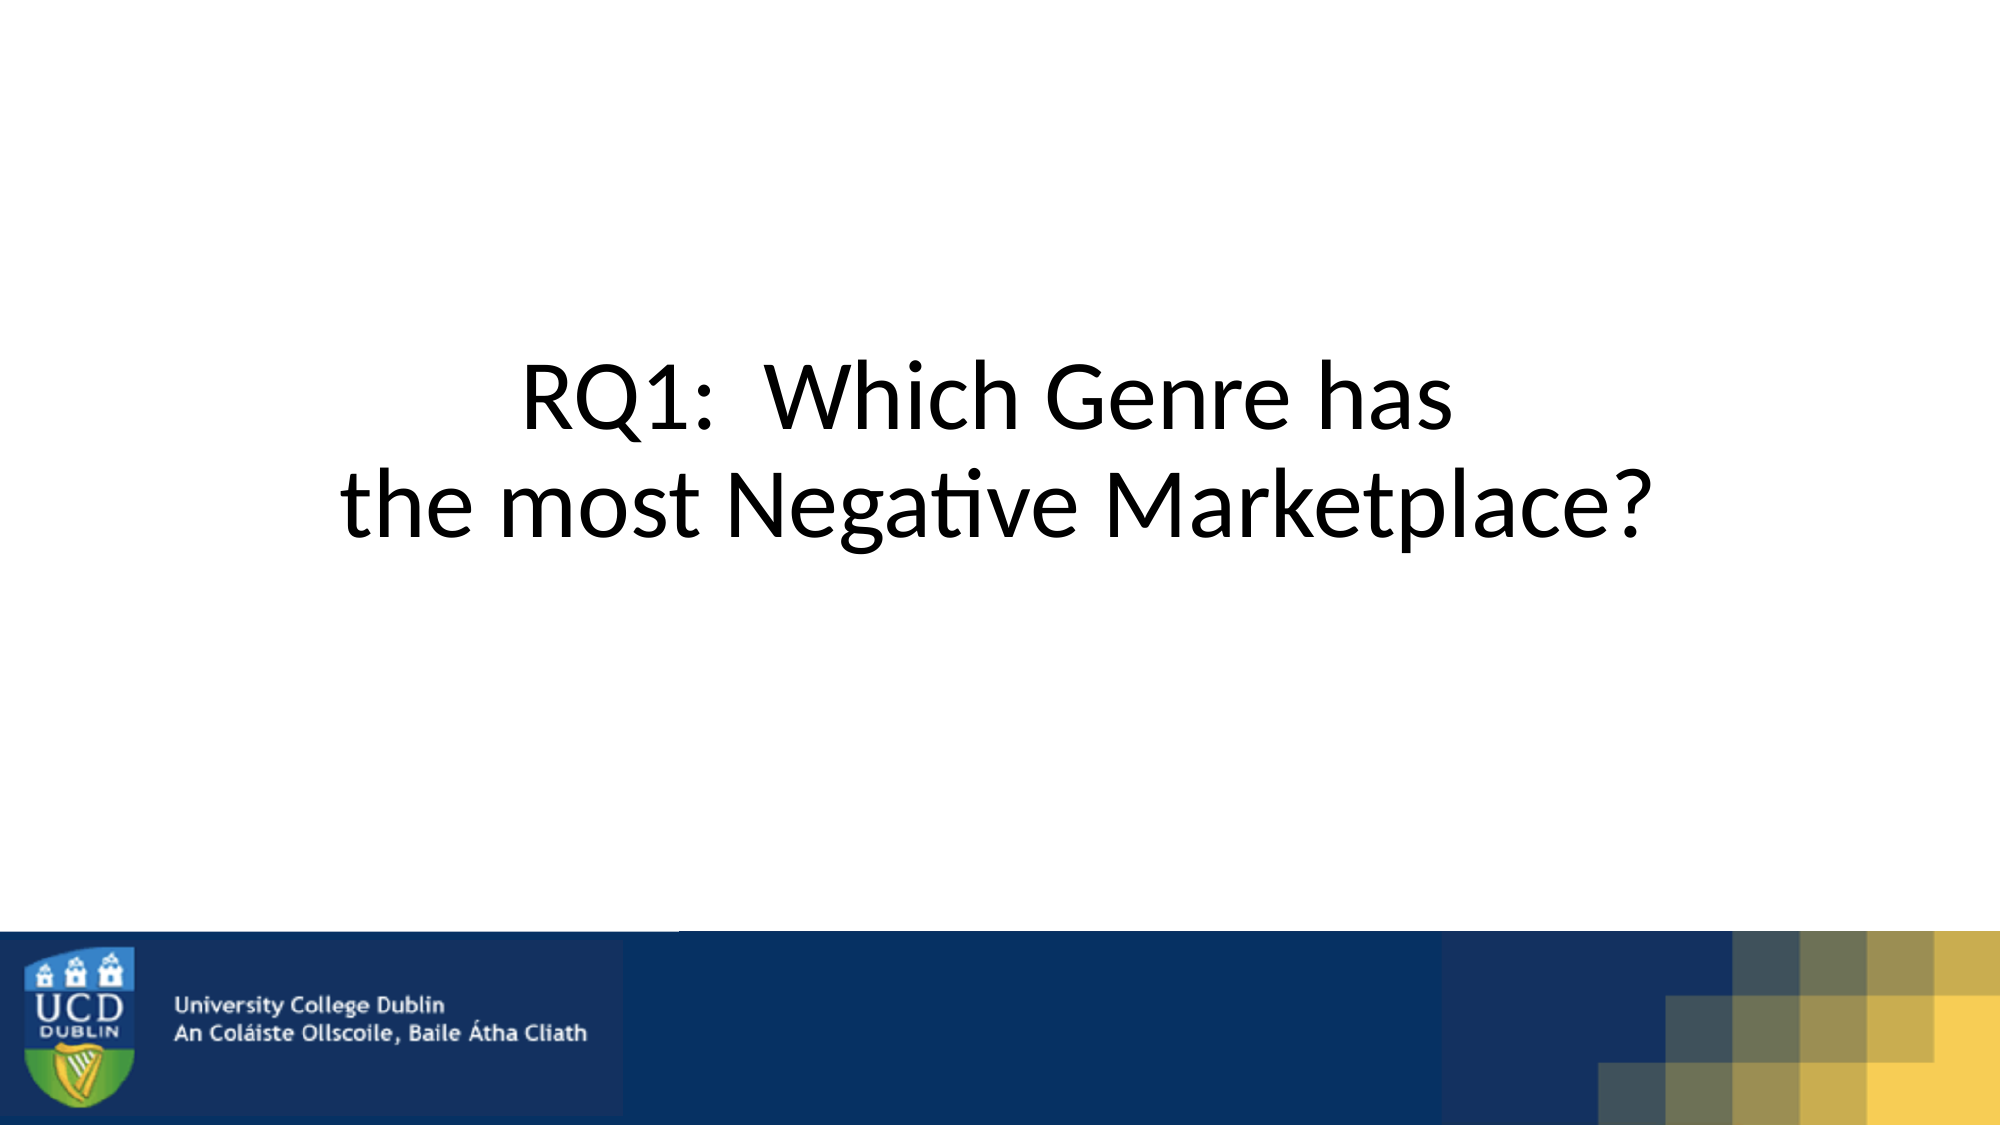

# RQ1:  Which Genre has the most Negative Marketplace?